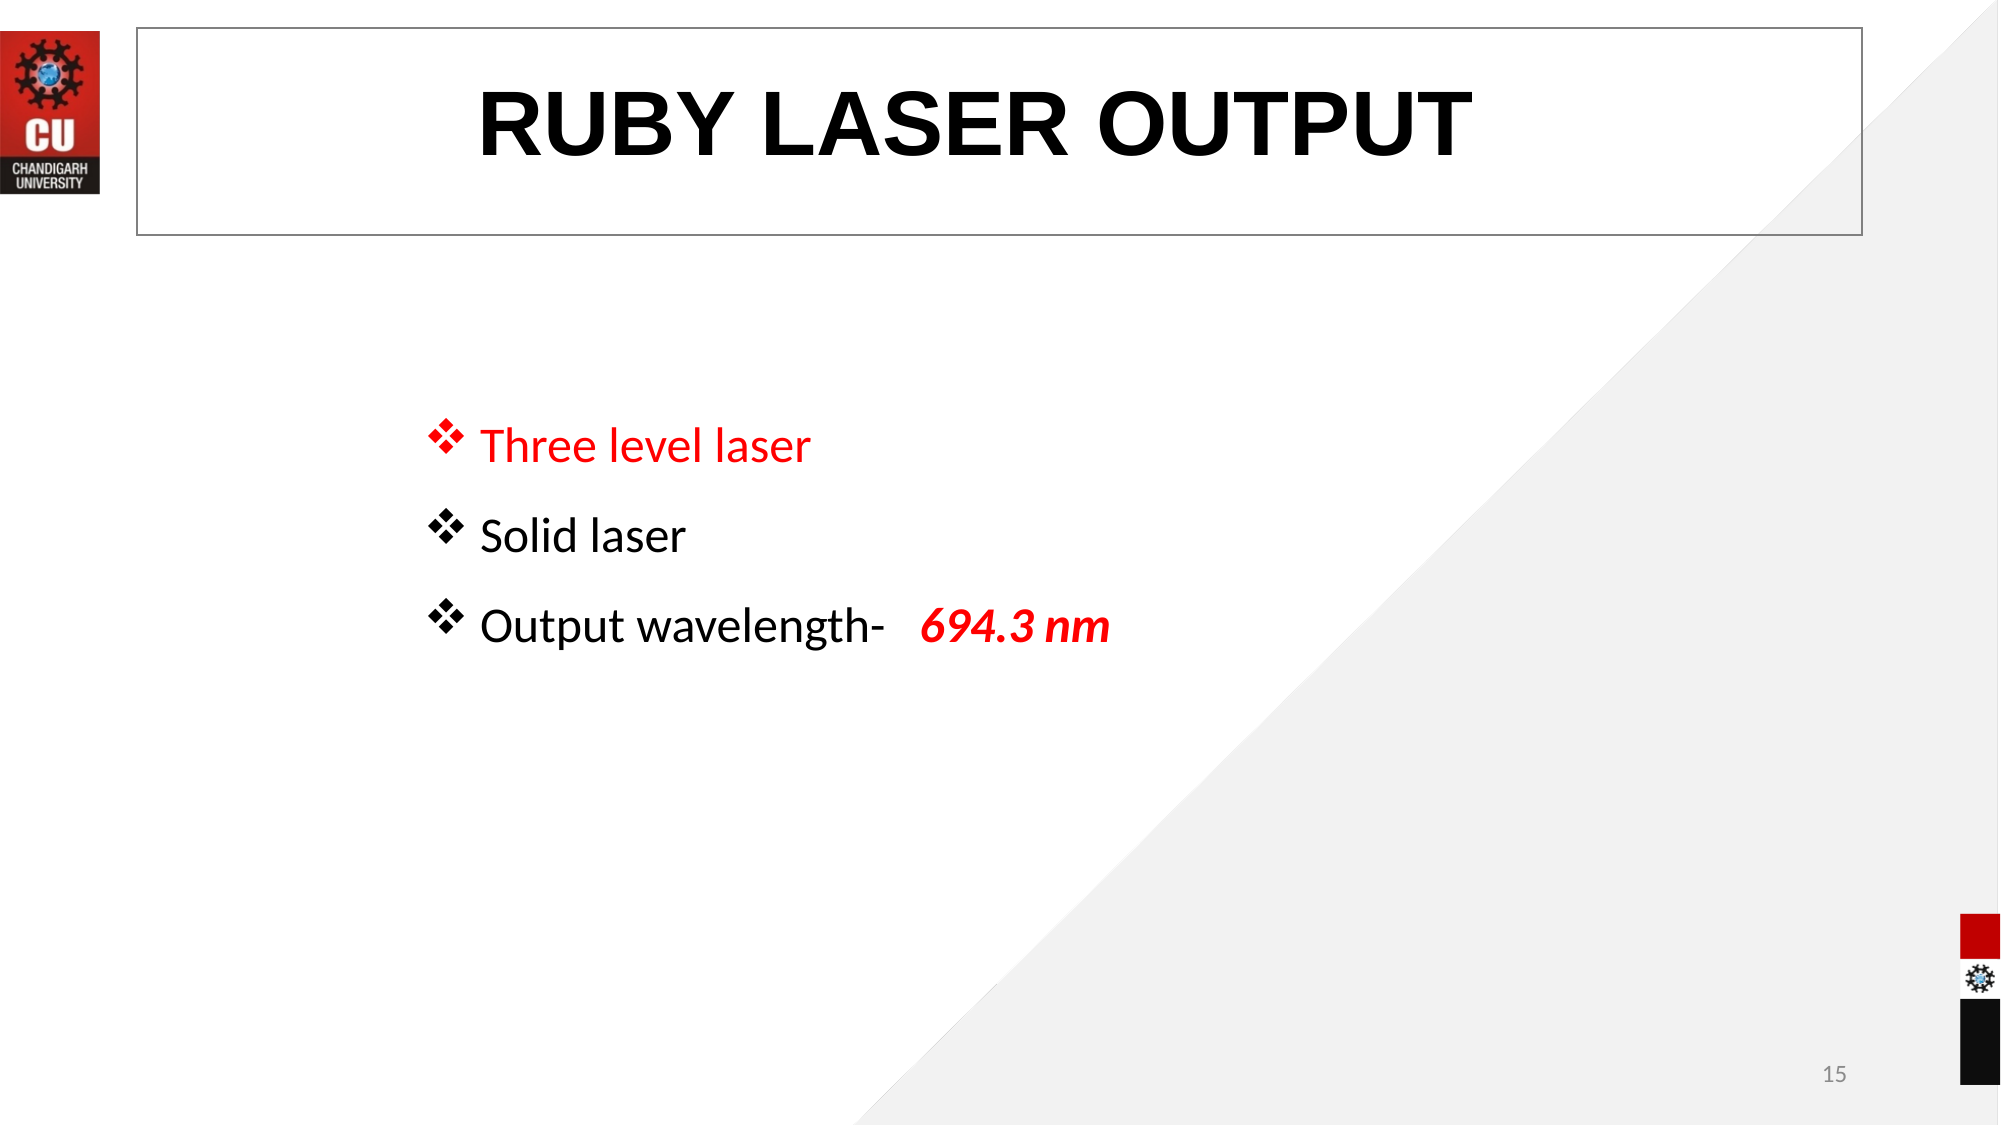

RUBY LASER OUTPUT
Three level laser
Solid laser
Output wavelength-   694.3 nm
15